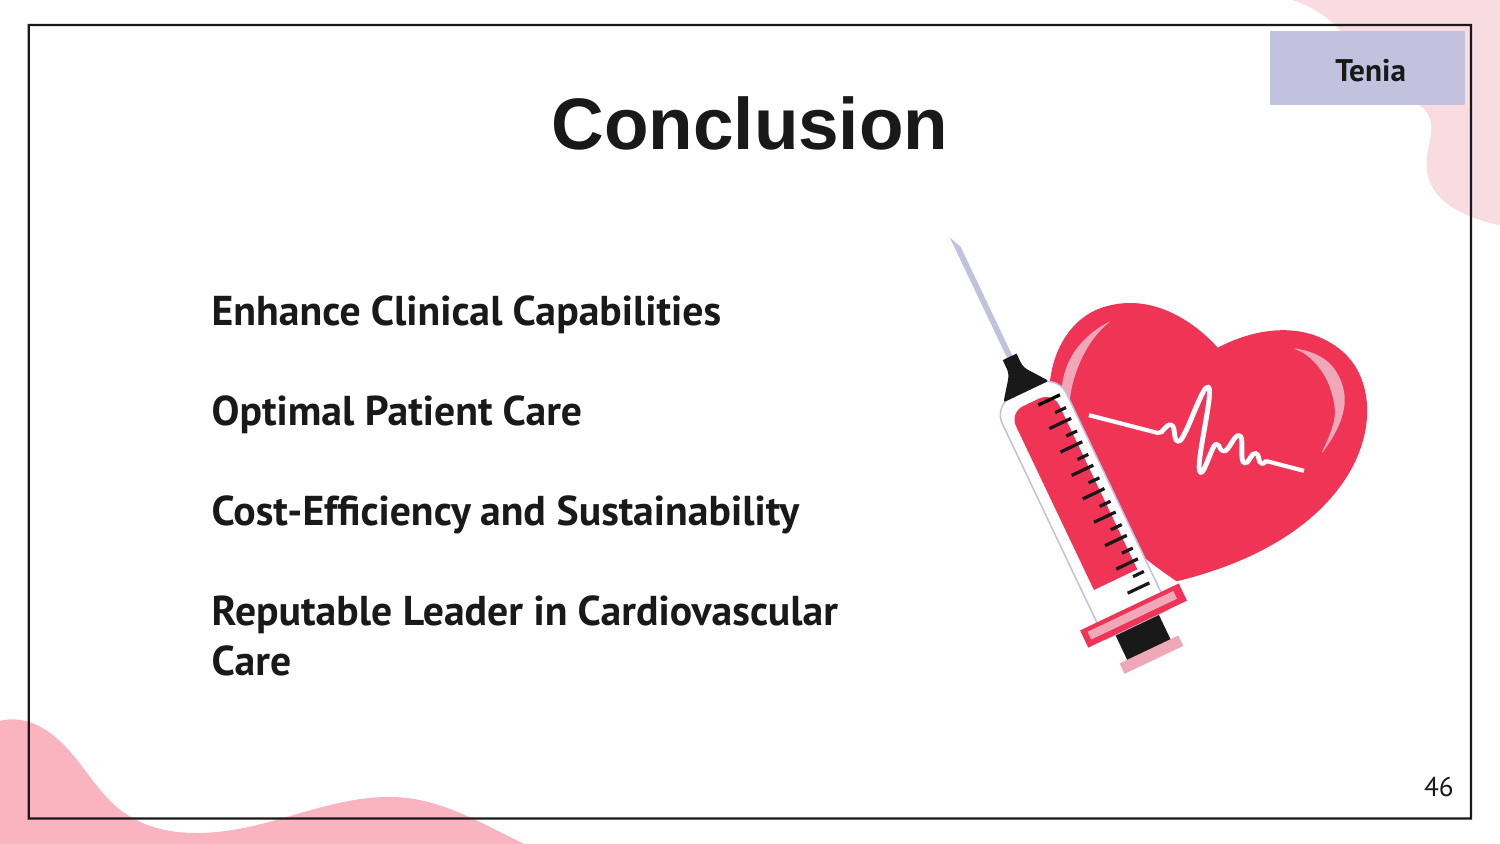

Tenia
Conclusion

Enhance Clinical Capabilities

Optimal Patient Care

Cost-Efficiency and Sustainability

Reputable Leader in Cardiovascular Care

46